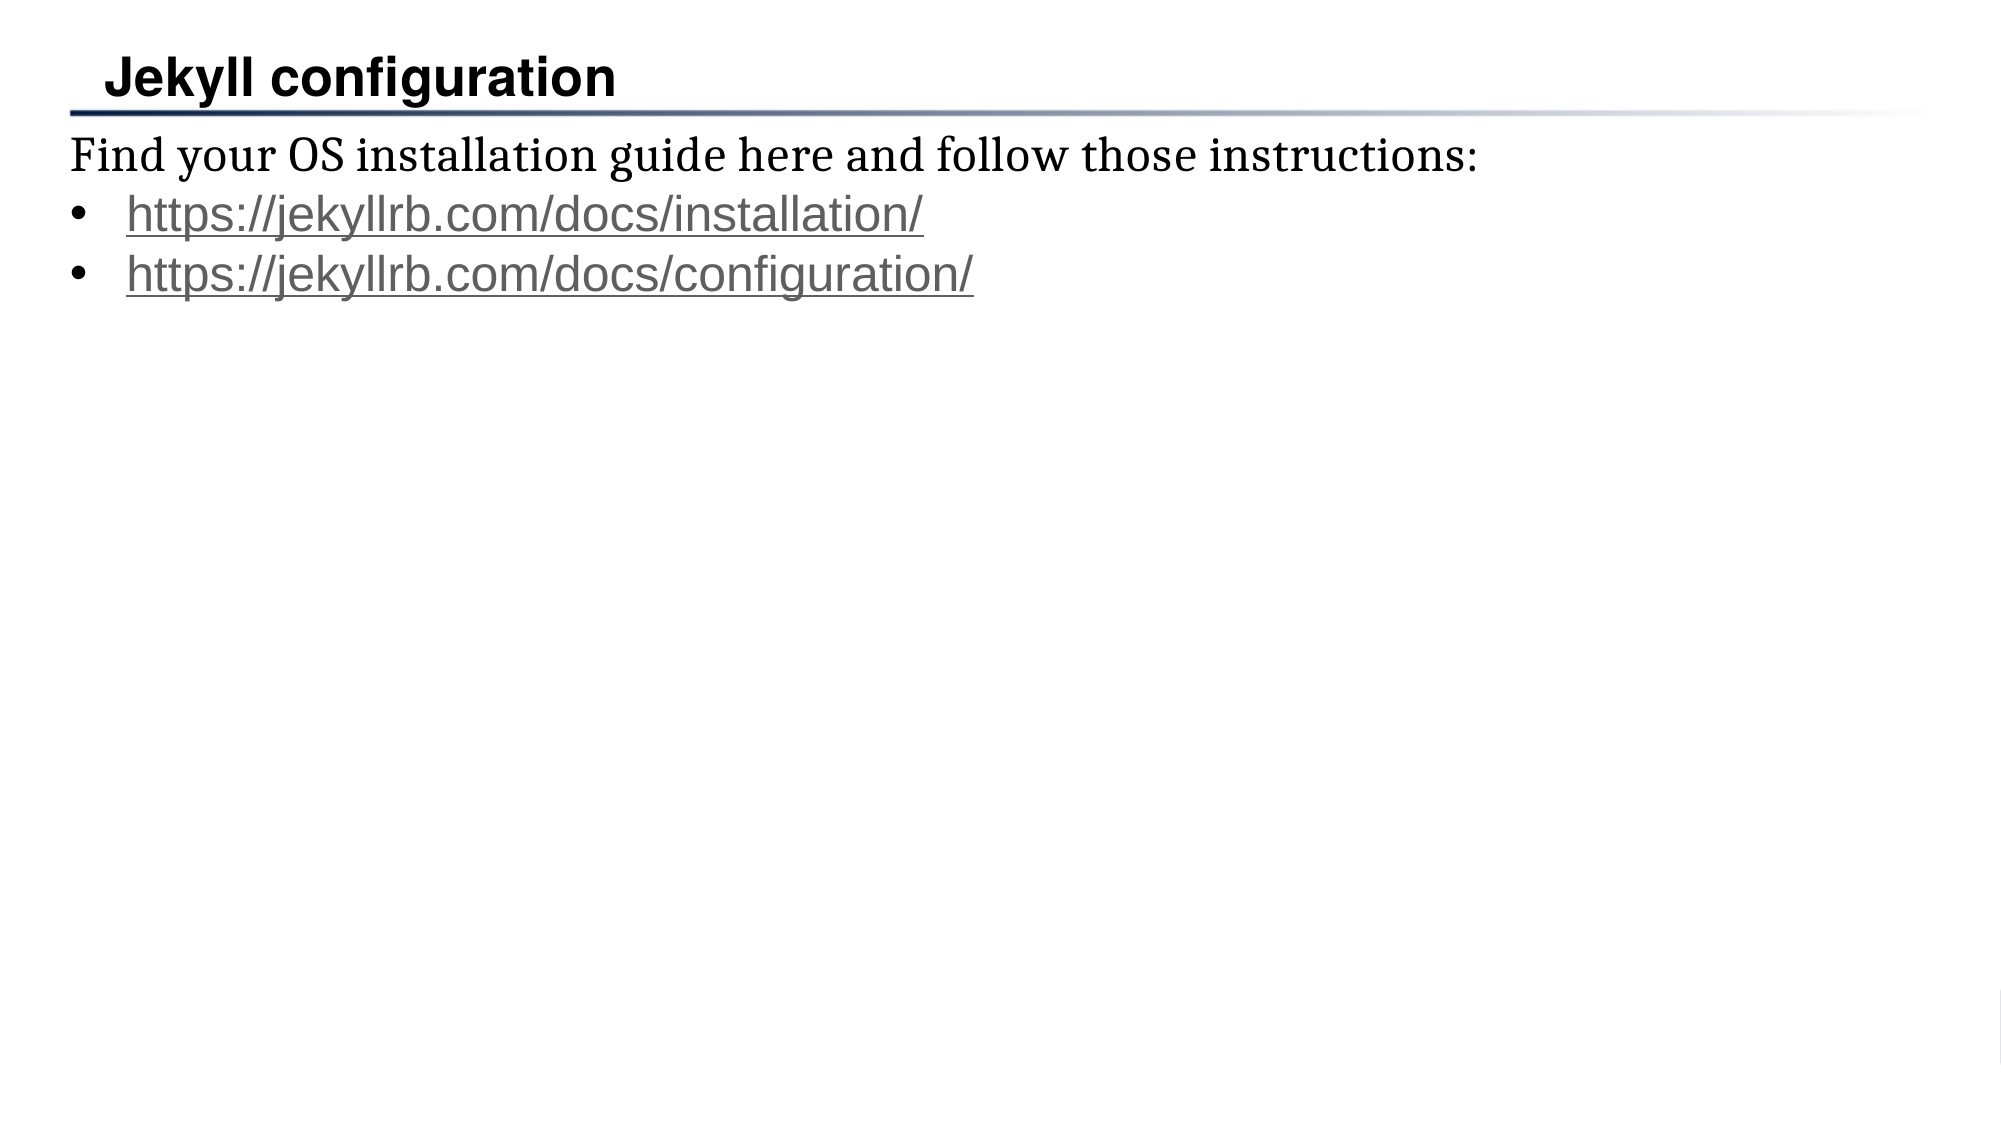

Jekyll configuration
Find your OS installation guide here and follow those instructions:
https://jekyllrb.com/docs/installation/
https://jekyllrb.com/docs/configuration/